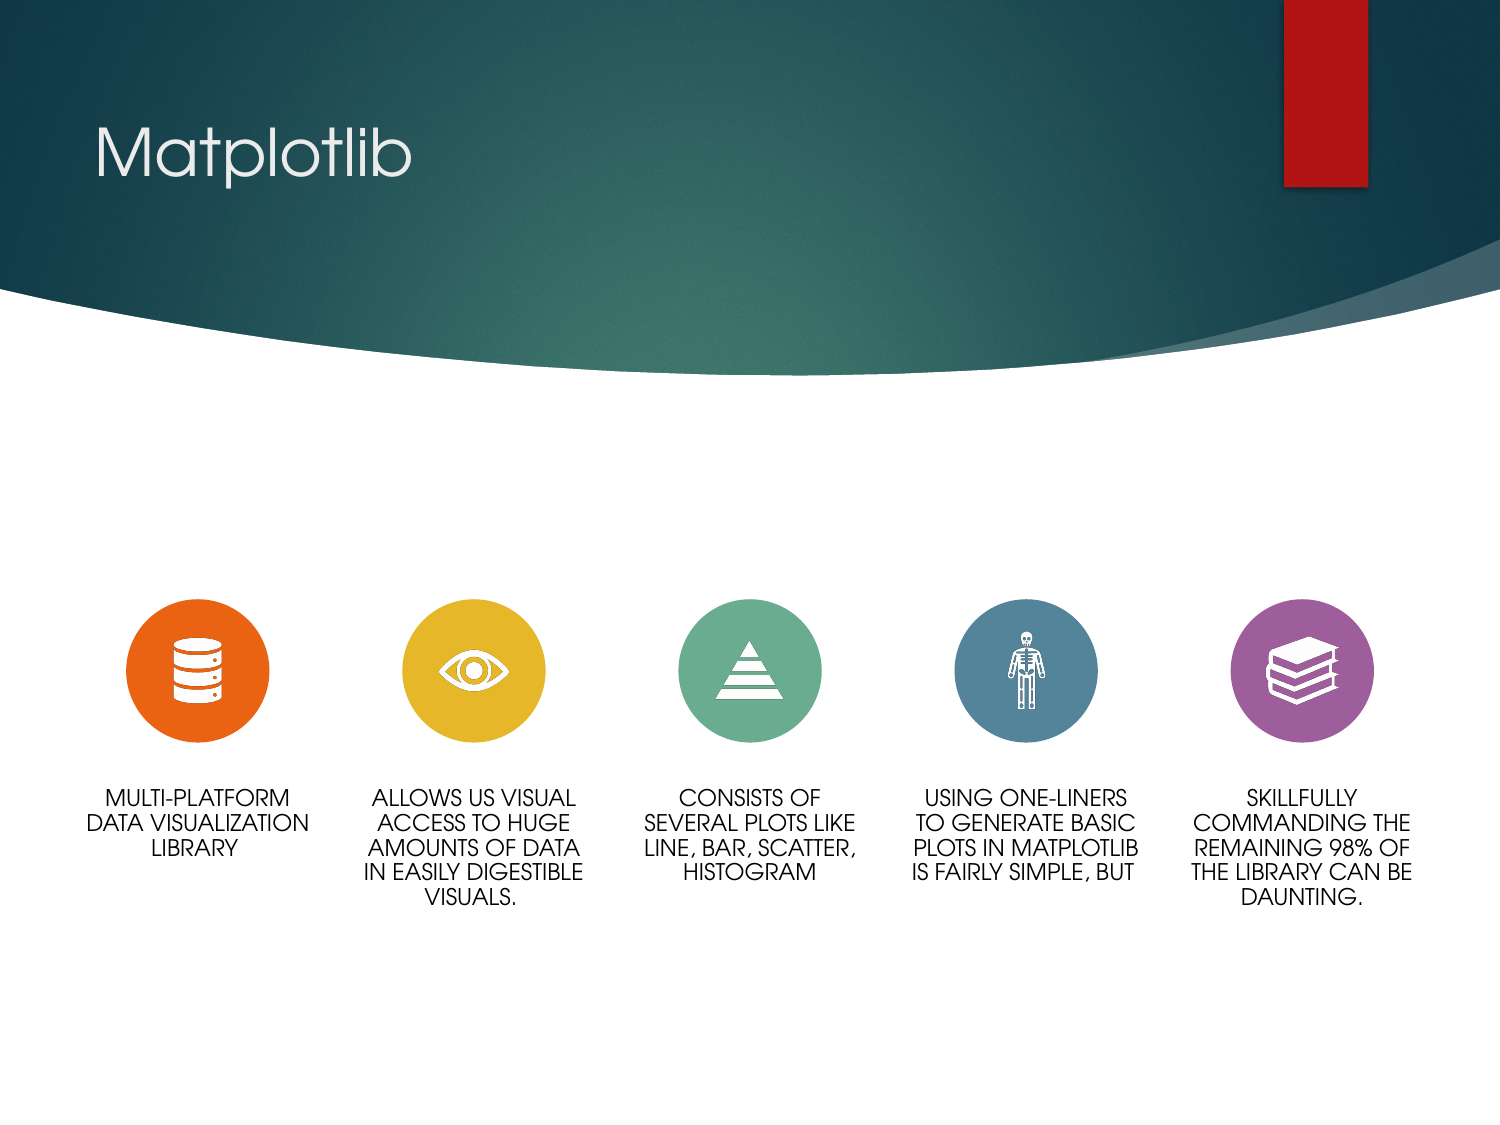

# Matplotlib

multi-platform data visualization library
allows us visual access to huge amounts of data in easily digestible visuals.
consists of several plots like line, bar, scatter, histogram
Using one-liners to generate basic plots in matplotlib is fairly simple, but
skillfully commanding the remaining 98% of the library can be daunting.